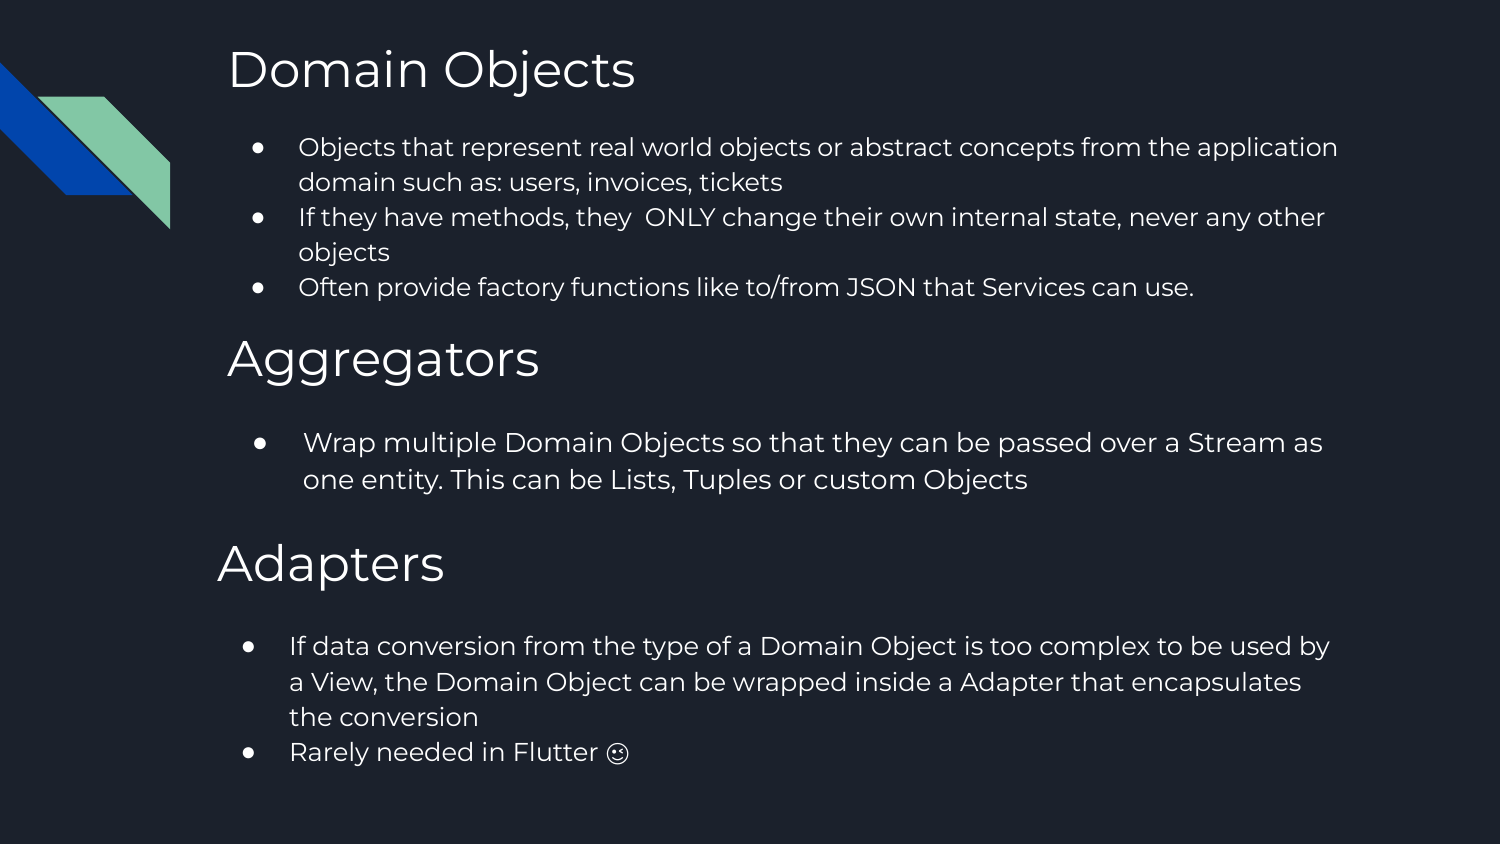

# Domain Objects
Objects that represent real world objects or abstract concepts from the application domain such as: users, invoices, tickets
If they have methods, they  ONLY change their own internal state, never any other objects
Often provide factory functions like to/from JSON that Services can use.
Aggregators
Wrap multiple Domain Objects so that they can be passed over a Stream as one entity. This can be Lists, Tuples or custom Objects
Adapters
If data conversion from the type of a Domain Object is too complex to be used by a View, the Domain Object can be wrapped inside a Adapter that encapsulates the conversion
Rarely needed in Flutter 😉